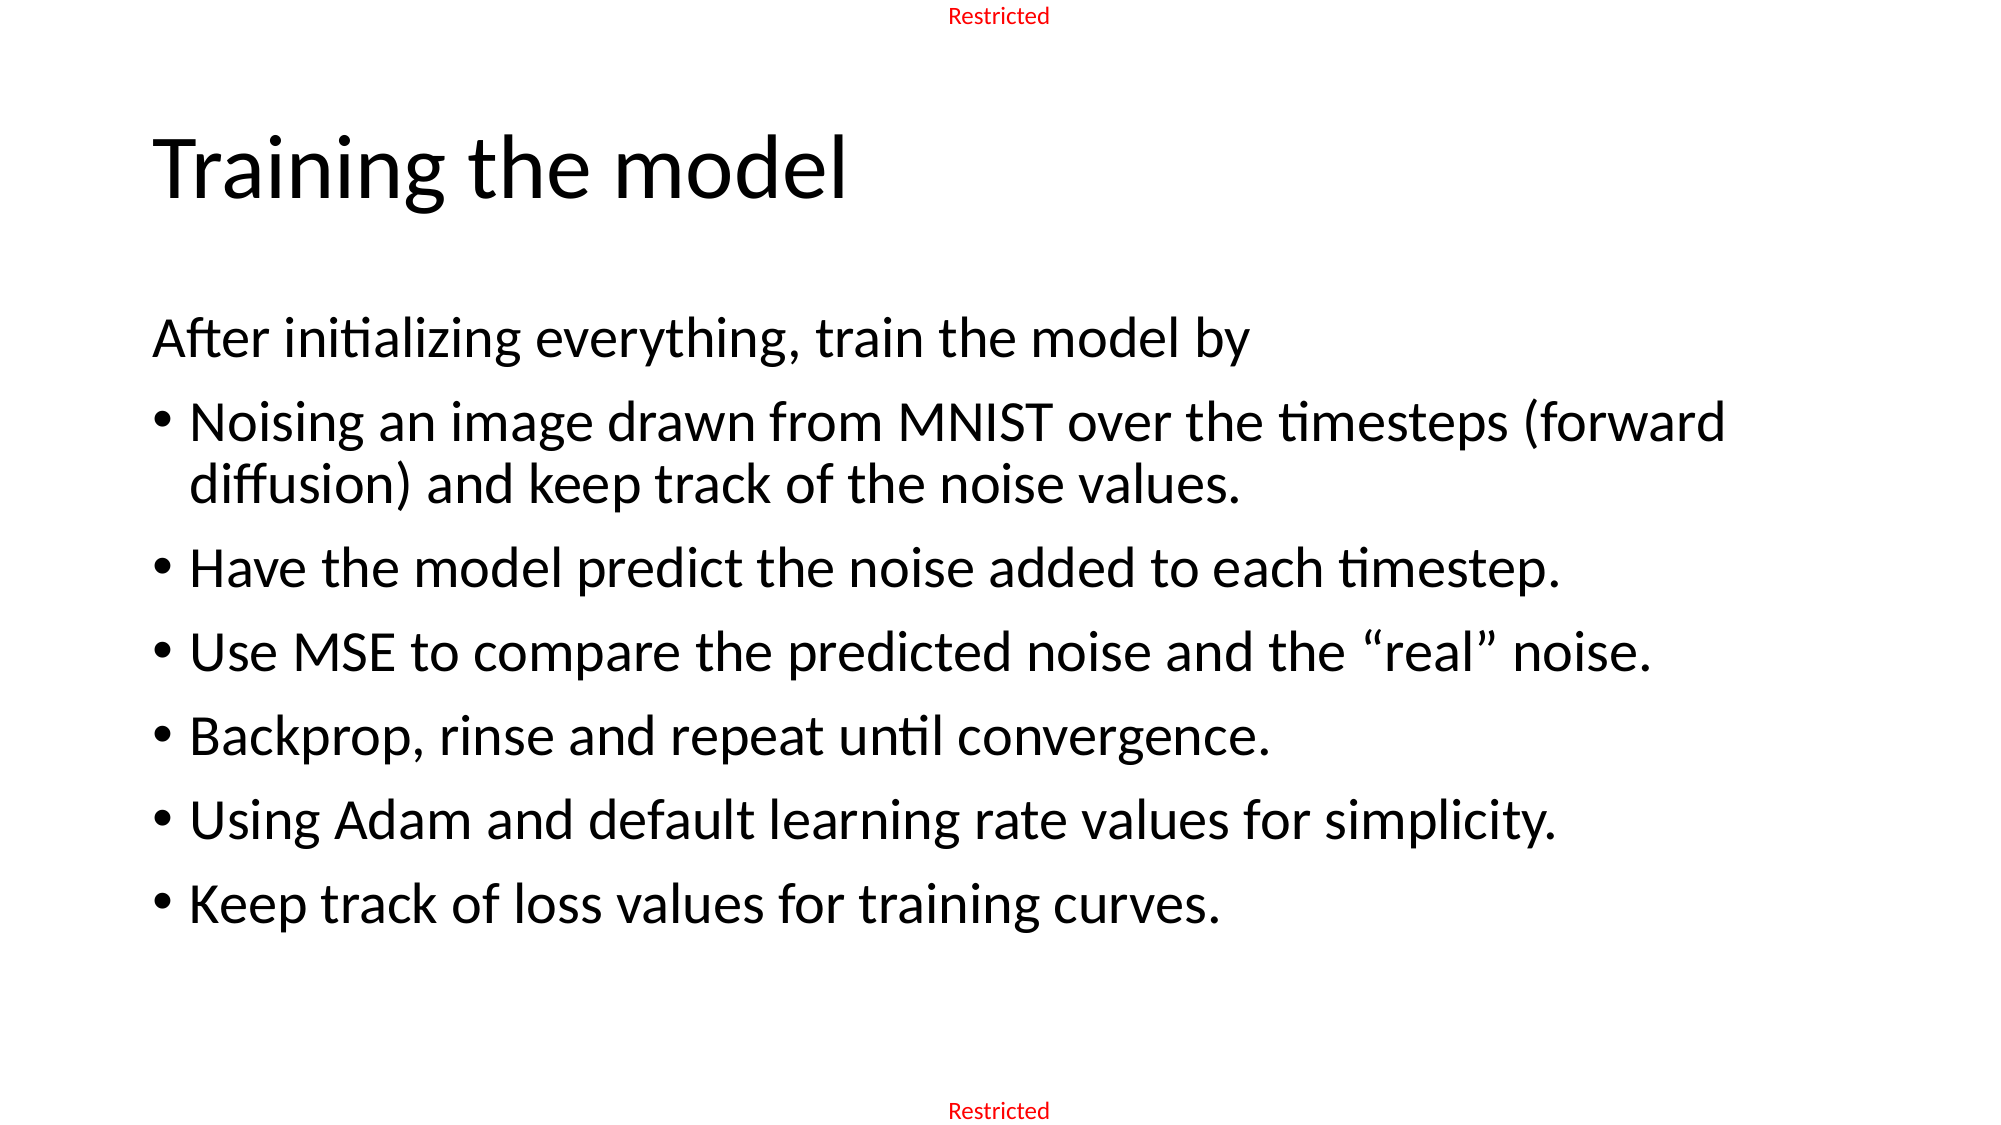

# Training the model
After initializing everything, train the model by
Noising an image drawn from MNIST over the timesteps (forward diffusion) and keep track of the noise values.
Have the model predict the noise added to each timestep.
Use MSE to compare the predicted noise and the “real” noise.
Backprop, rinse and repeat until convergence.
Using Adam and default learning rate values for simplicity.
Keep track of loss values for training curves.